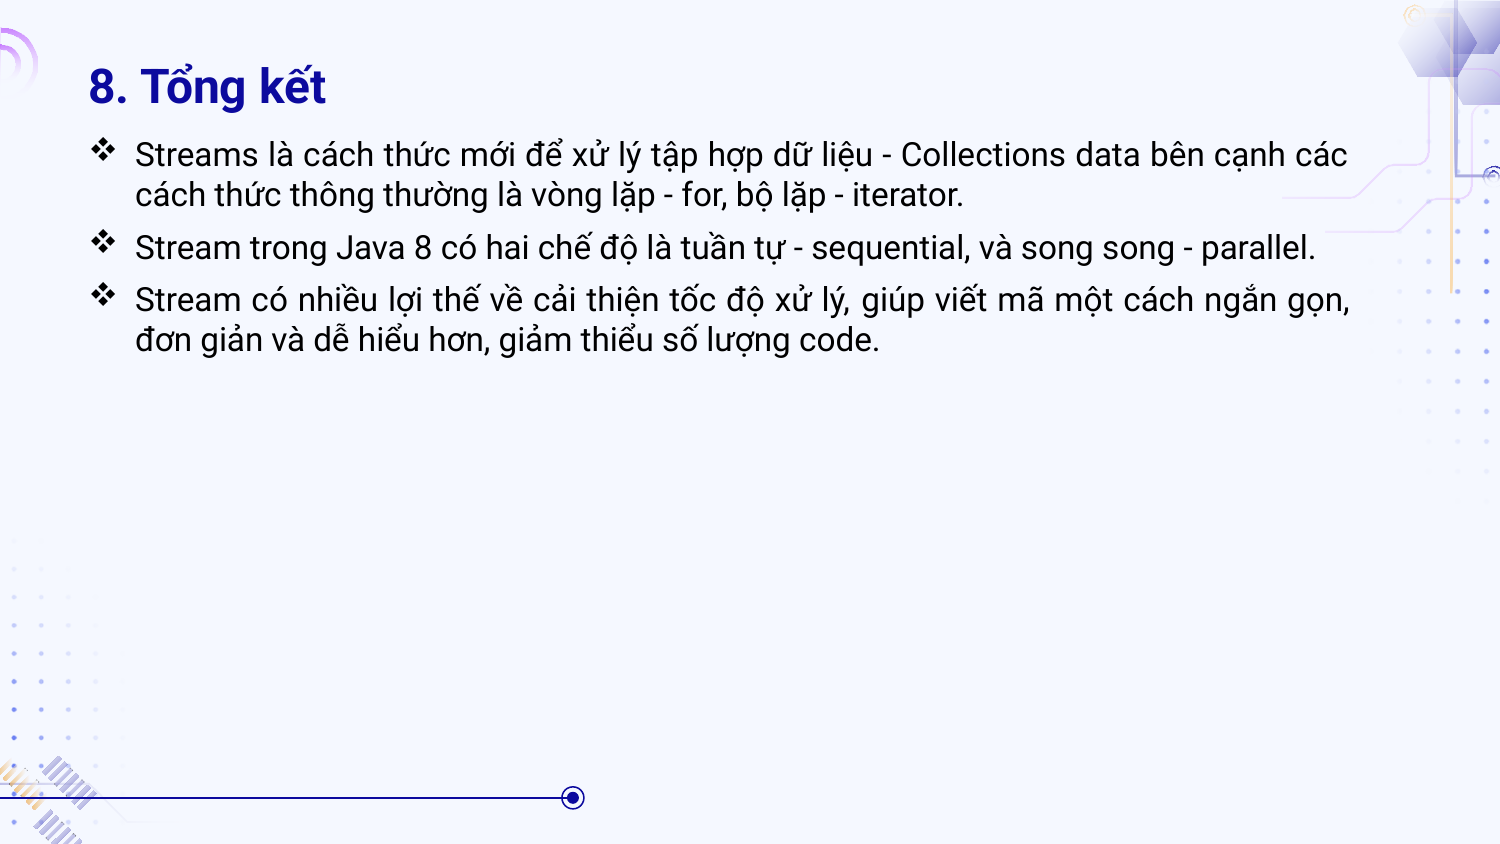

# 8. Tổng kết
Streams là cách thức mới để xử lý tập hợp dữ liệu - Collections data bên cạnh các cách thức thông thường là vòng lặp - for, bộ lặp - iterator.
Stream trong Java 8 có hai chế độ là tuần tự - sequential, và song song - parallel.
Stream có nhiều lợi thế về cải thiện tốc độ xử lý, giúp viết mã một cách ngắn gọn, đơn giản và dễ hiểu hơn, giảm thiểu số lượng code.